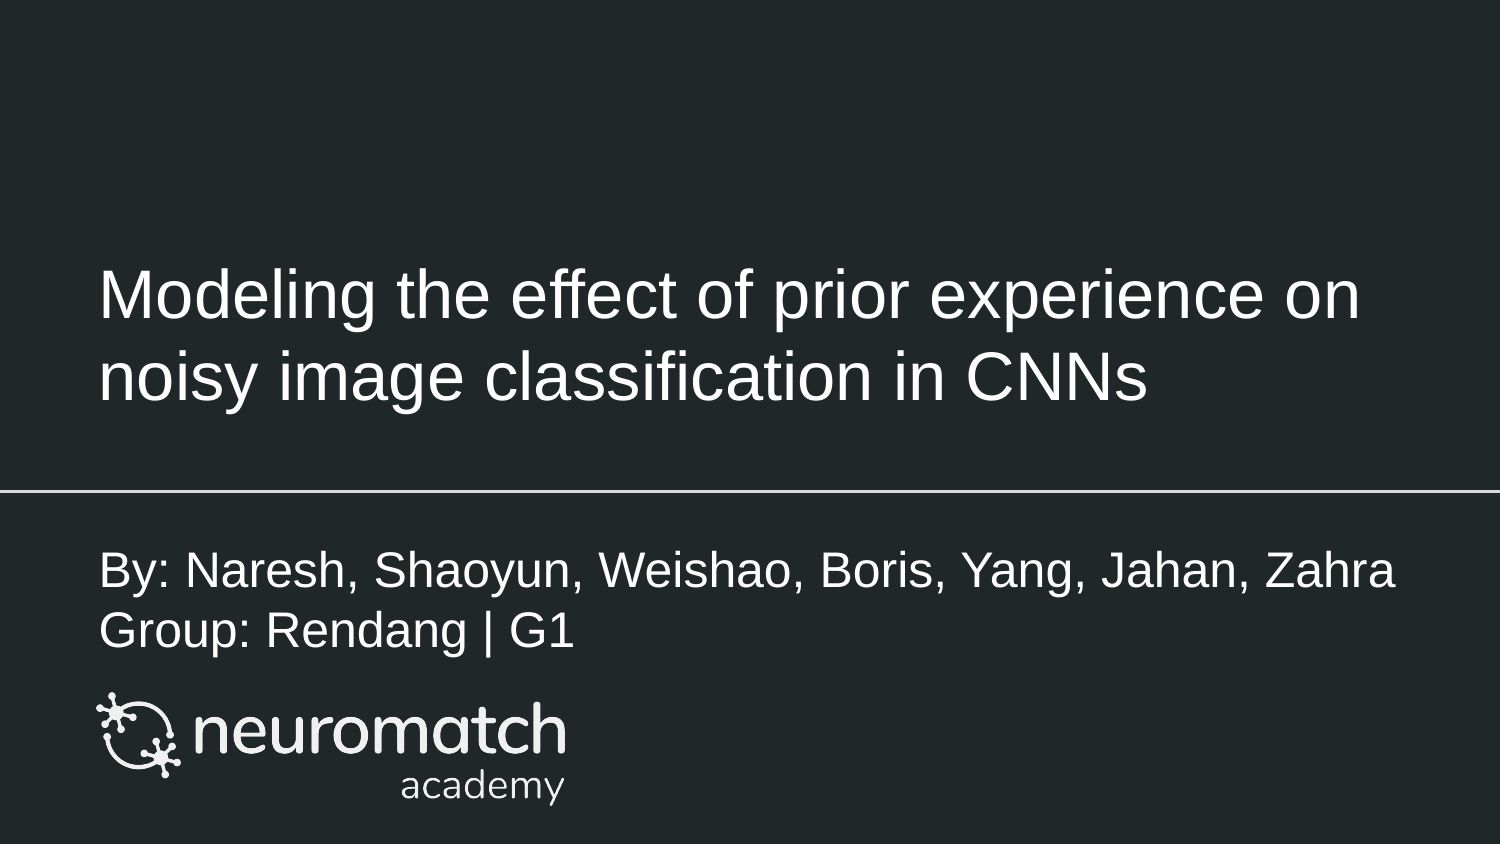

# Modeling the effect of prior experience on noisy image classification in CNNs
By: Naresh, Shaoyun, Weishao, Boris, Yang, Jahan, Zahra
Group: Rendang | G1